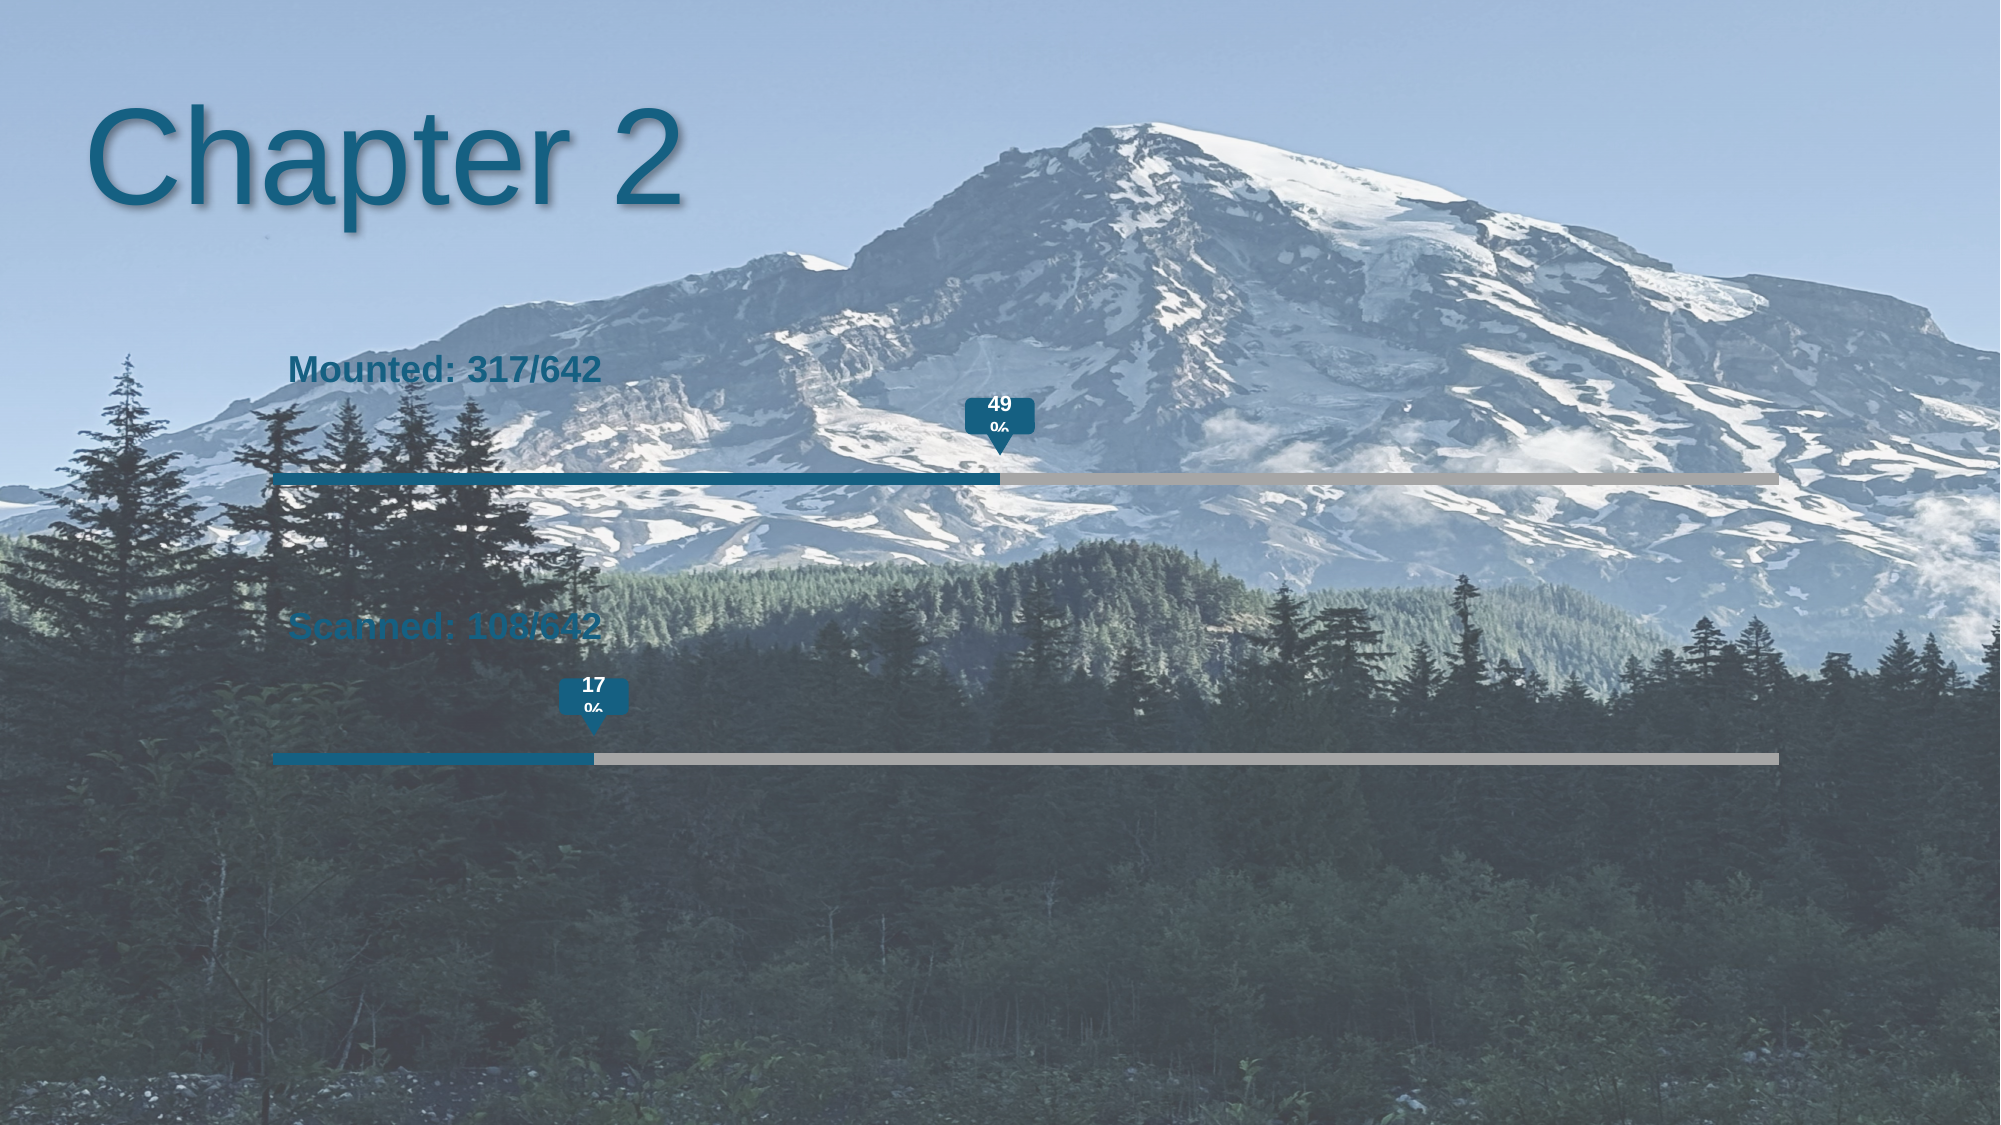

Chapter 2
#
Mounted: 317/642
49%

Scanned: 108/642
17%